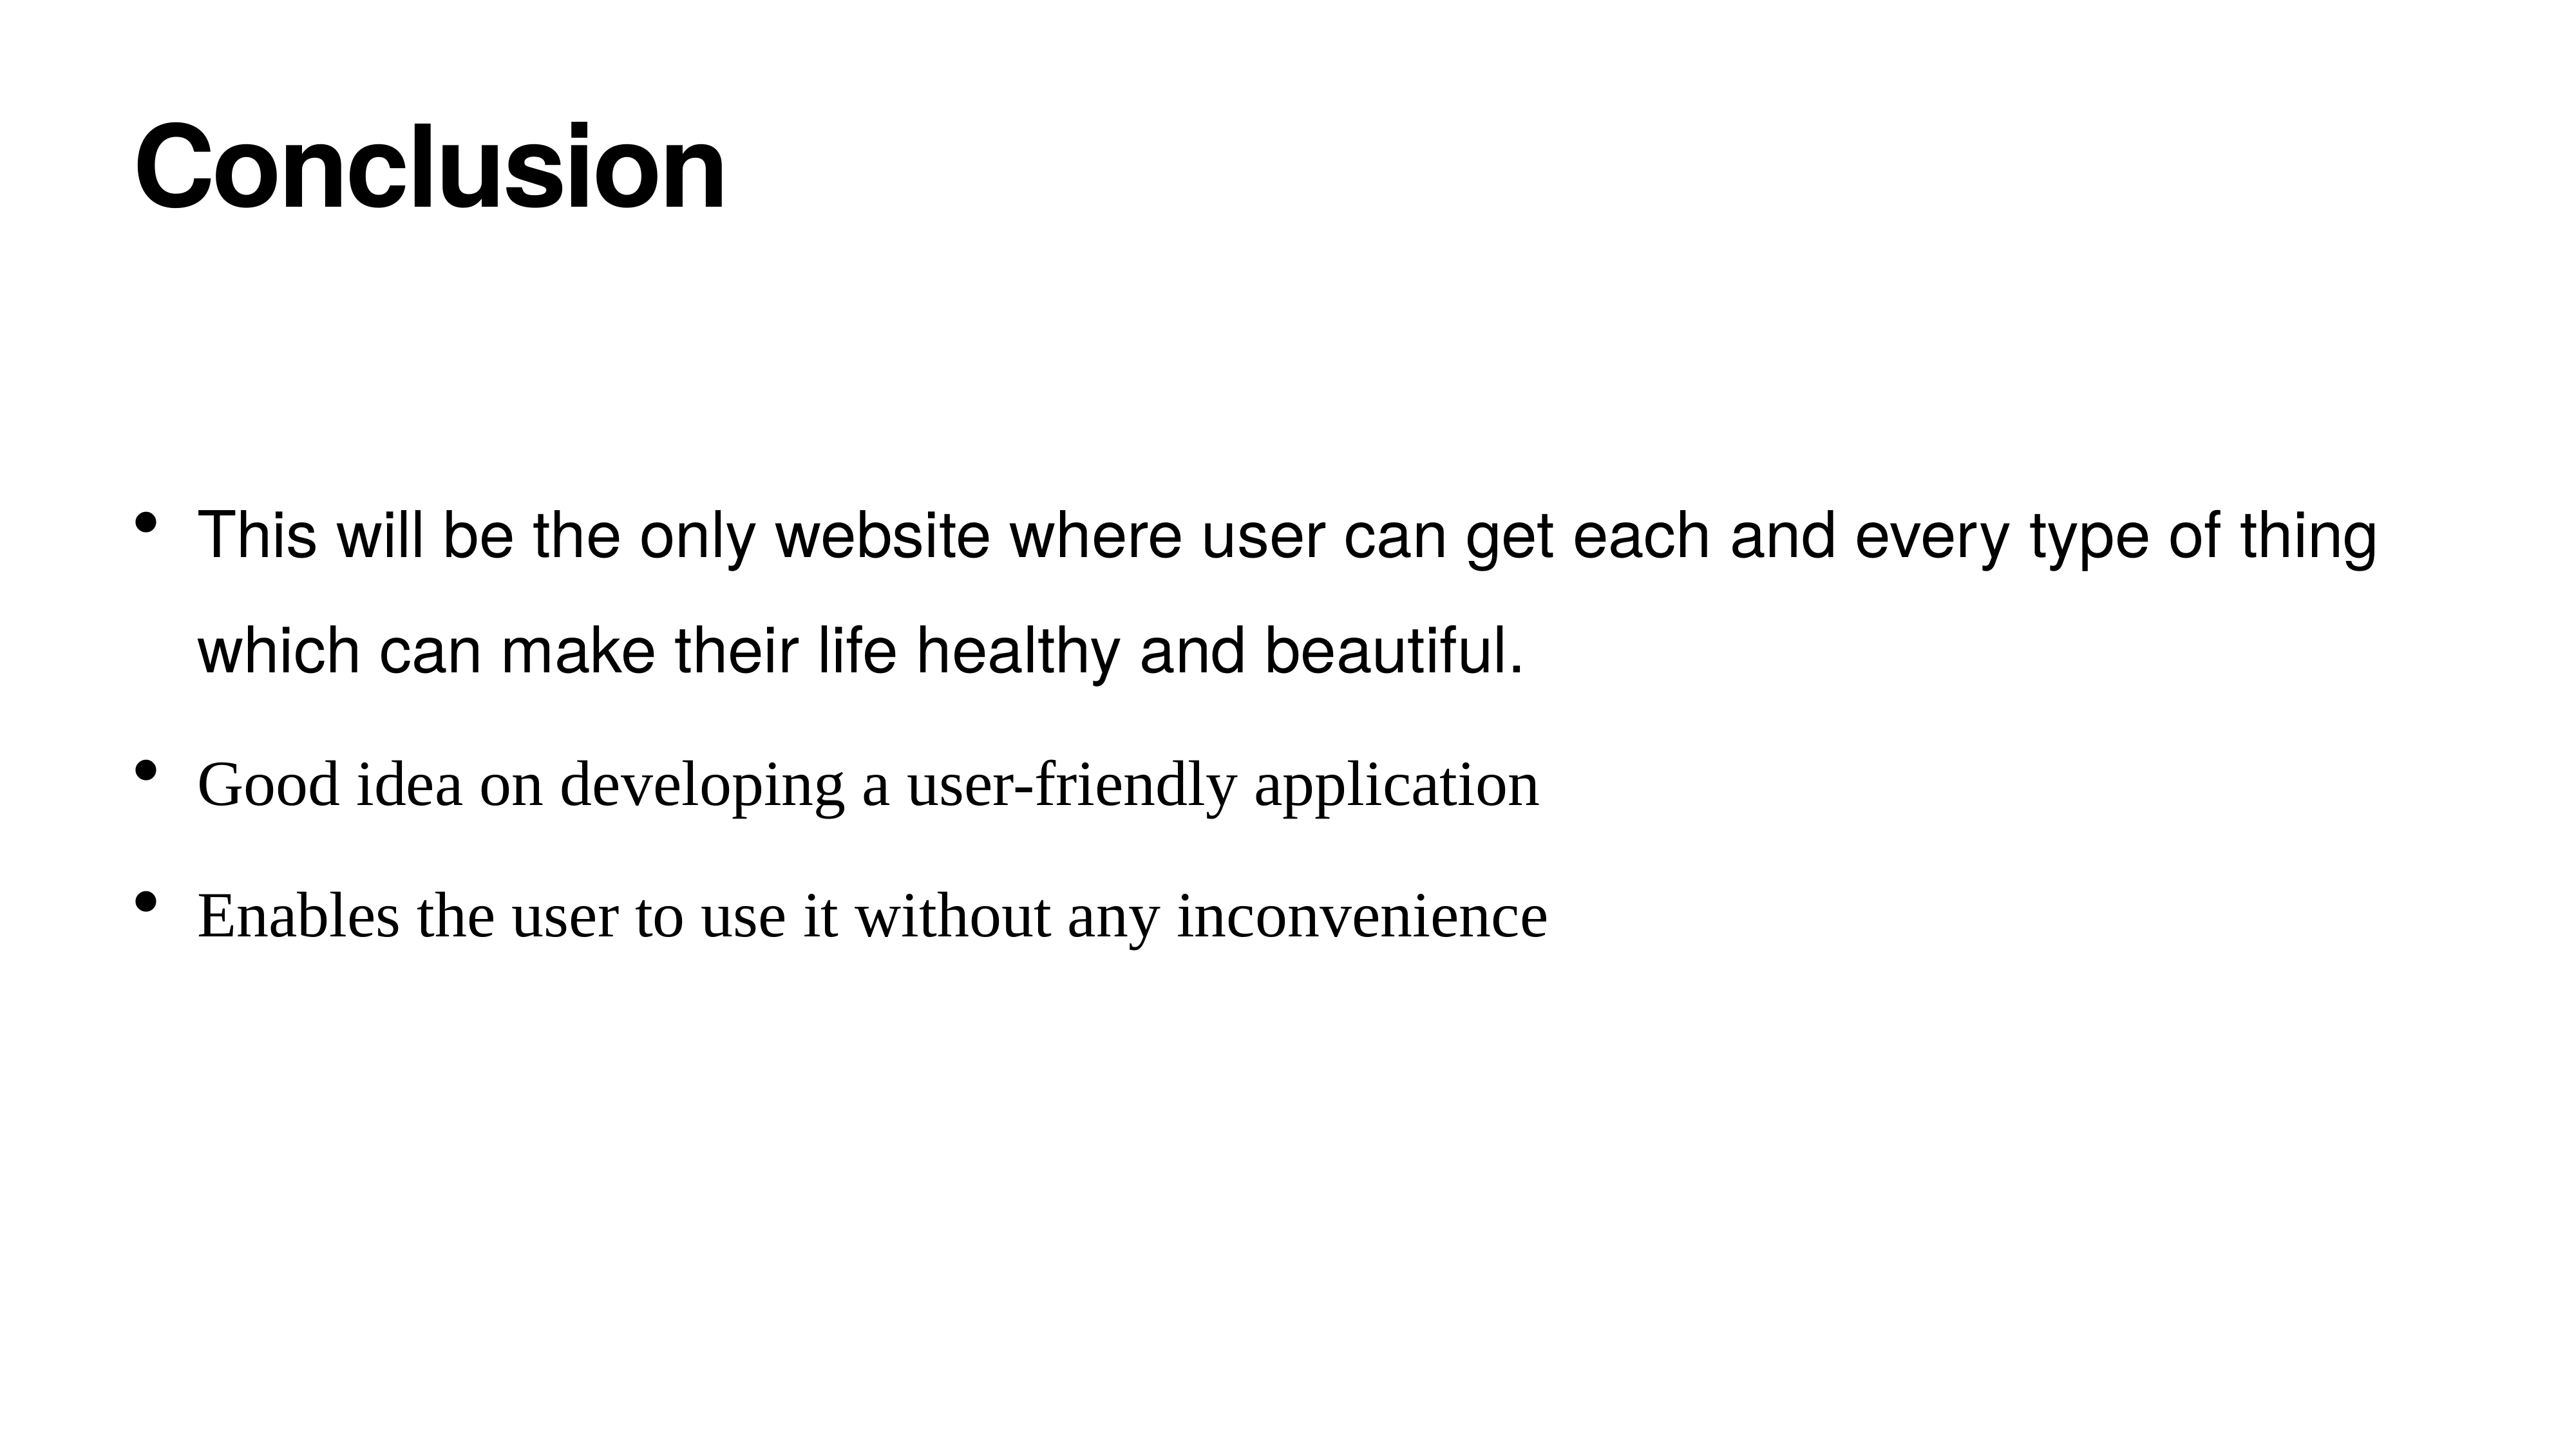

# Conclusion
This will be the only website where user can get each and every type of thing which can make their life healthy and beautiful.
Good idea on developing a user-friendly application
Enables the user to use it without any inconvenience